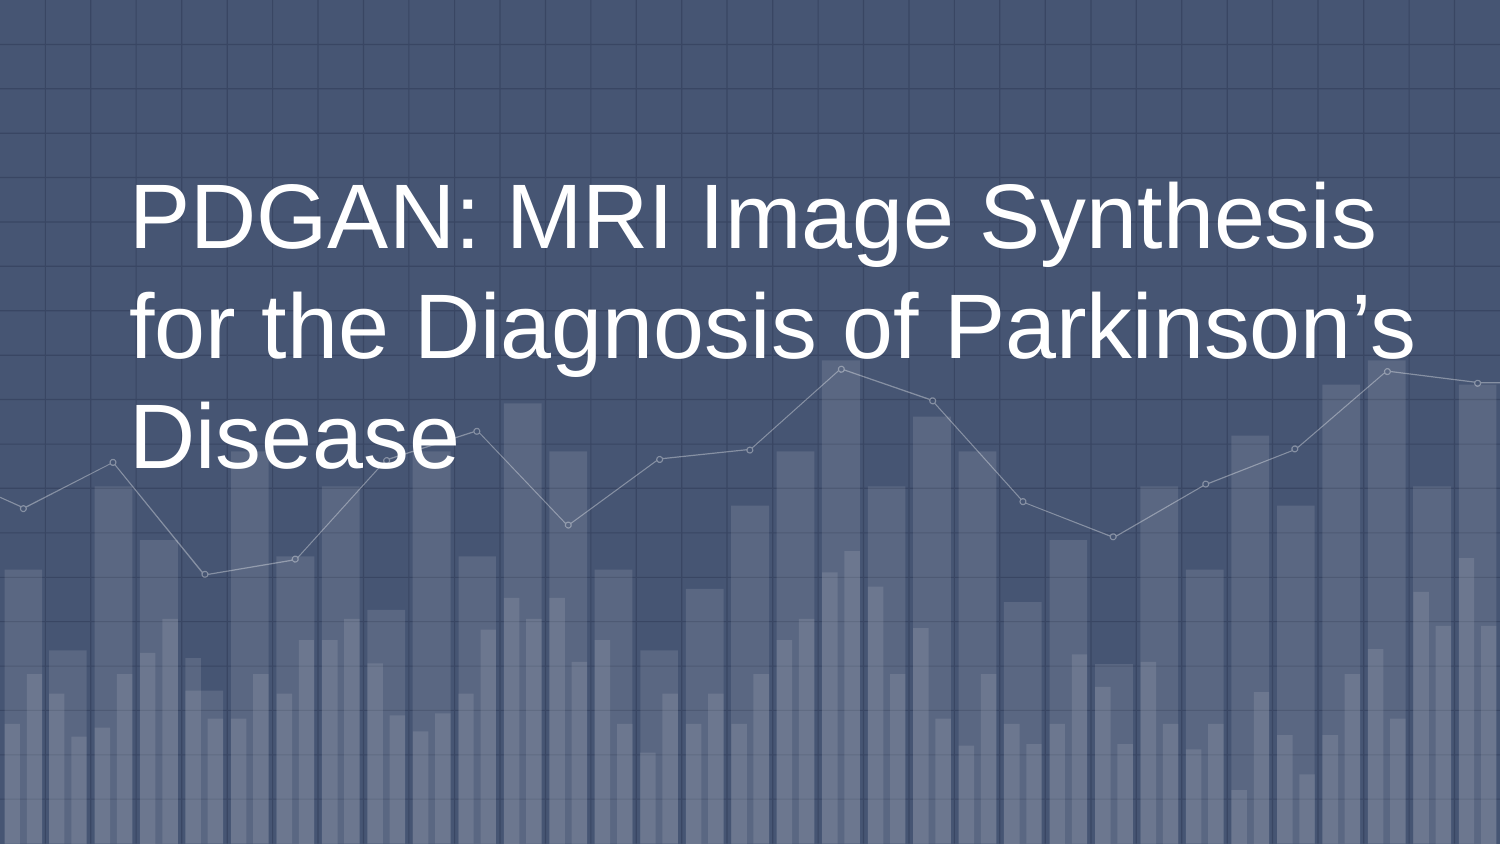

# PDGAN: MRI Image Synthesis for the Diagnosis of Parkinson’s Disease